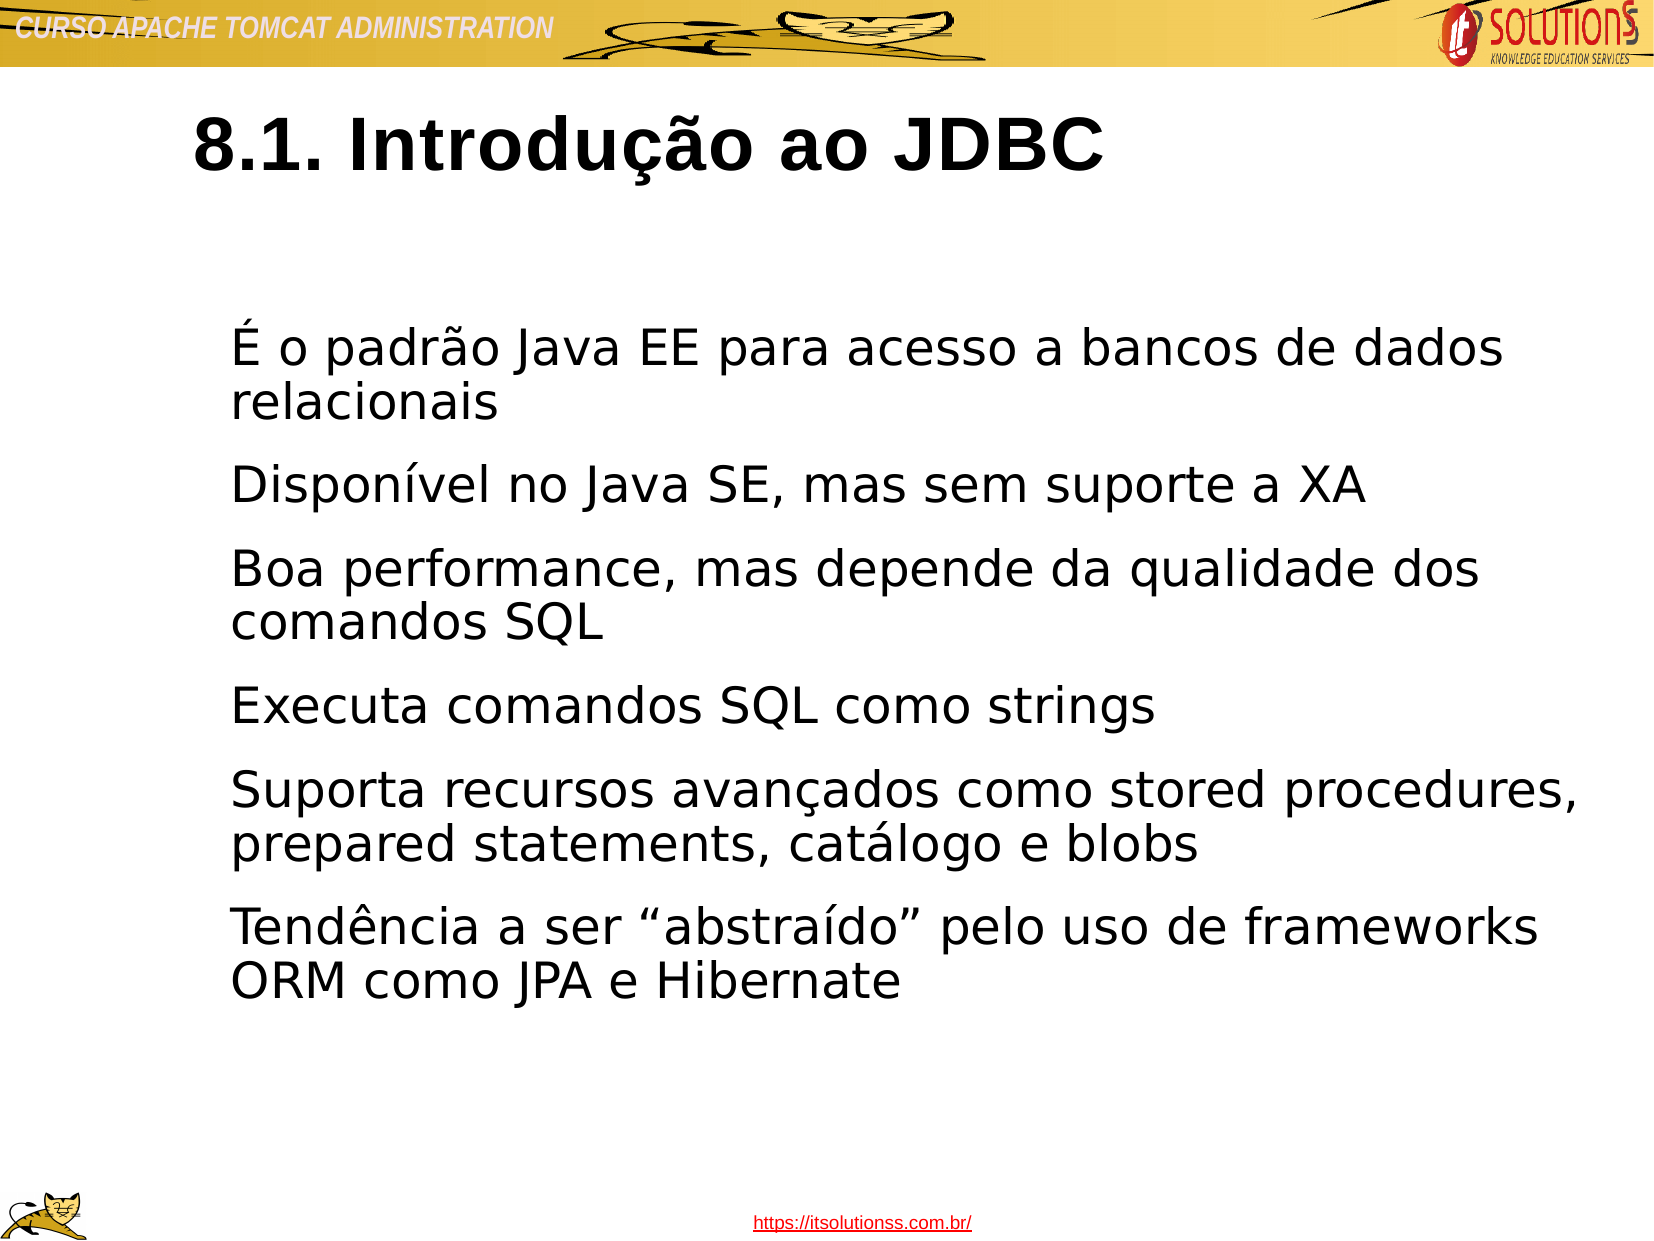

8.1. Introdução ao JDBC
É o padrão Java EE para acesso a bancos de dados relacionais
Disponível no Java SE, mas sem suporte a XA
Boa performance, mas depende da qualidade dos comandos SQL
Executa comandos SQL como strings
Suporta recursos avançados como stored procedures, prepared statements, catálogo e blobs
Tendência a ser “abstraído” pelo uso de frameworks ORM como JPA e Hibernate